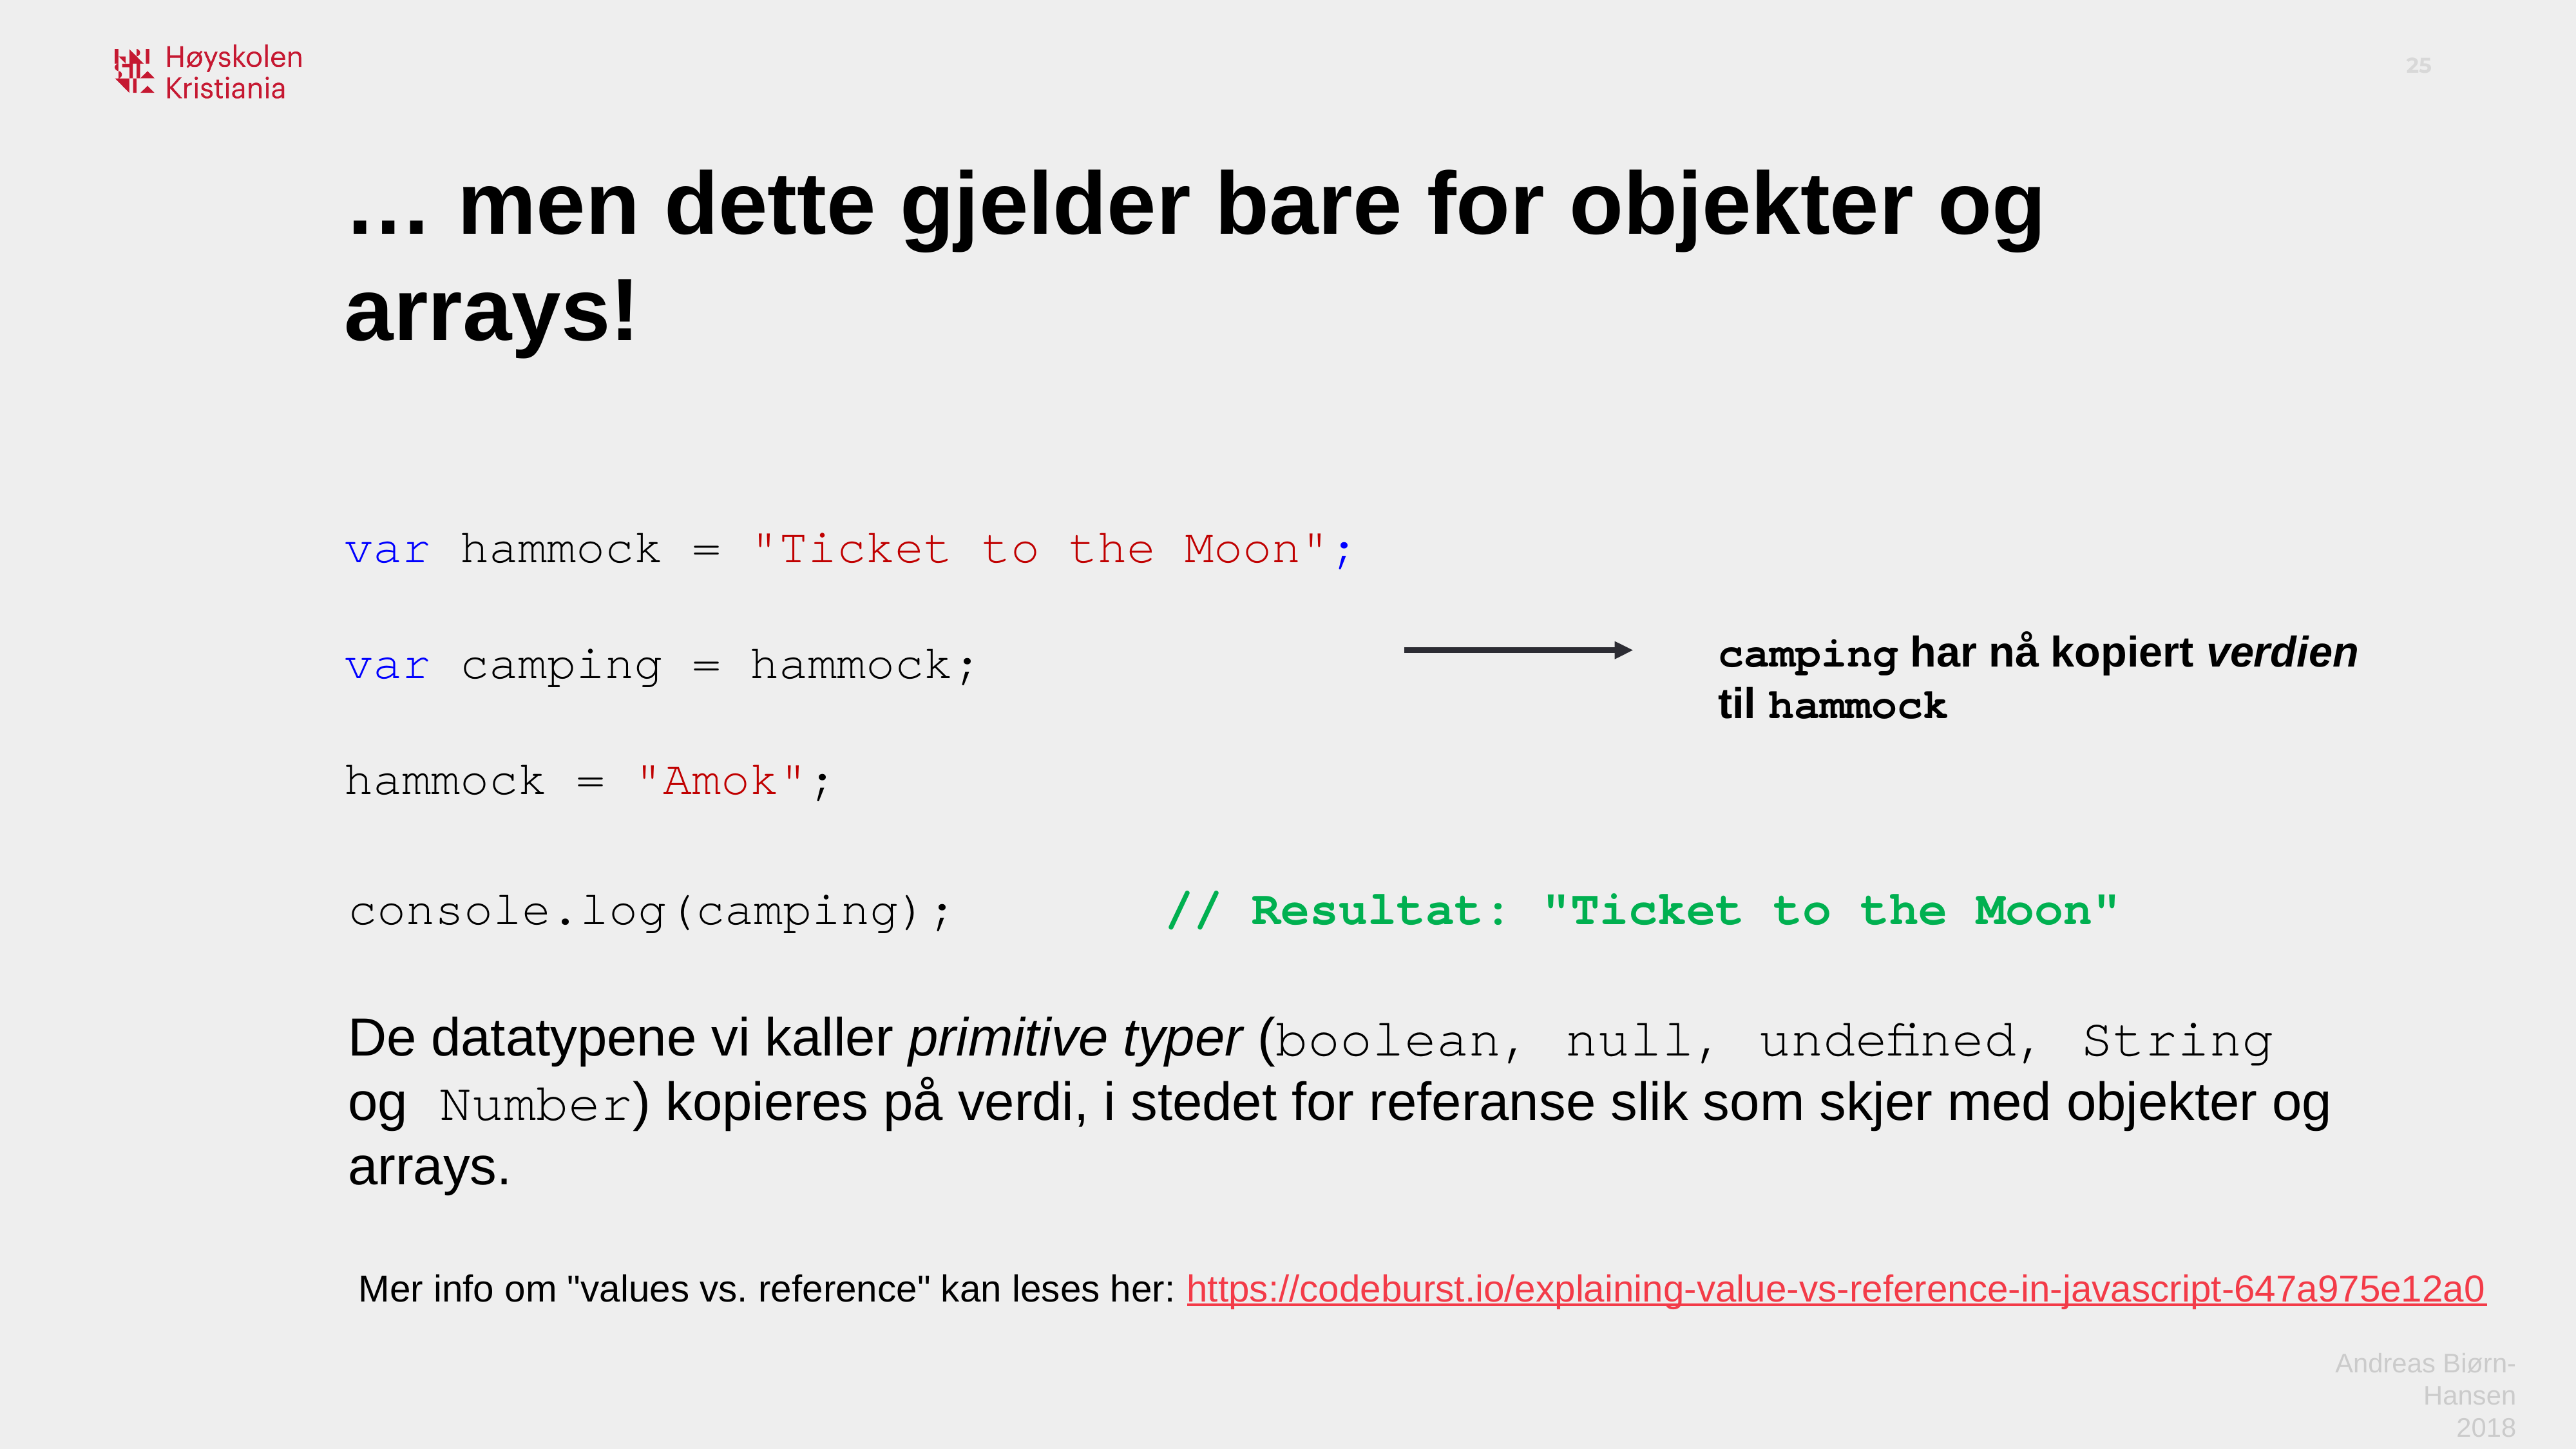

… men dette gjelder bare for objekter og arrays!
var hammock = "Ticket to the Moon";

var camping = hammock;

hammock = "Amok";
camping har nå kopiert verdien til hammock
// Resultat: "Ticket to the Moon"
console.log(camping);
De datatypene vi kaller primitive typer (boolean, null, undefined, String og Number) kopieres på verdi, i stedet for referanse slik som skjer med objekter og arrays.
Mer info om "values vs. reference" kan leses her: https://codeburst.io/explaining-value-vs-reference-in-javascript-647a975e12a0